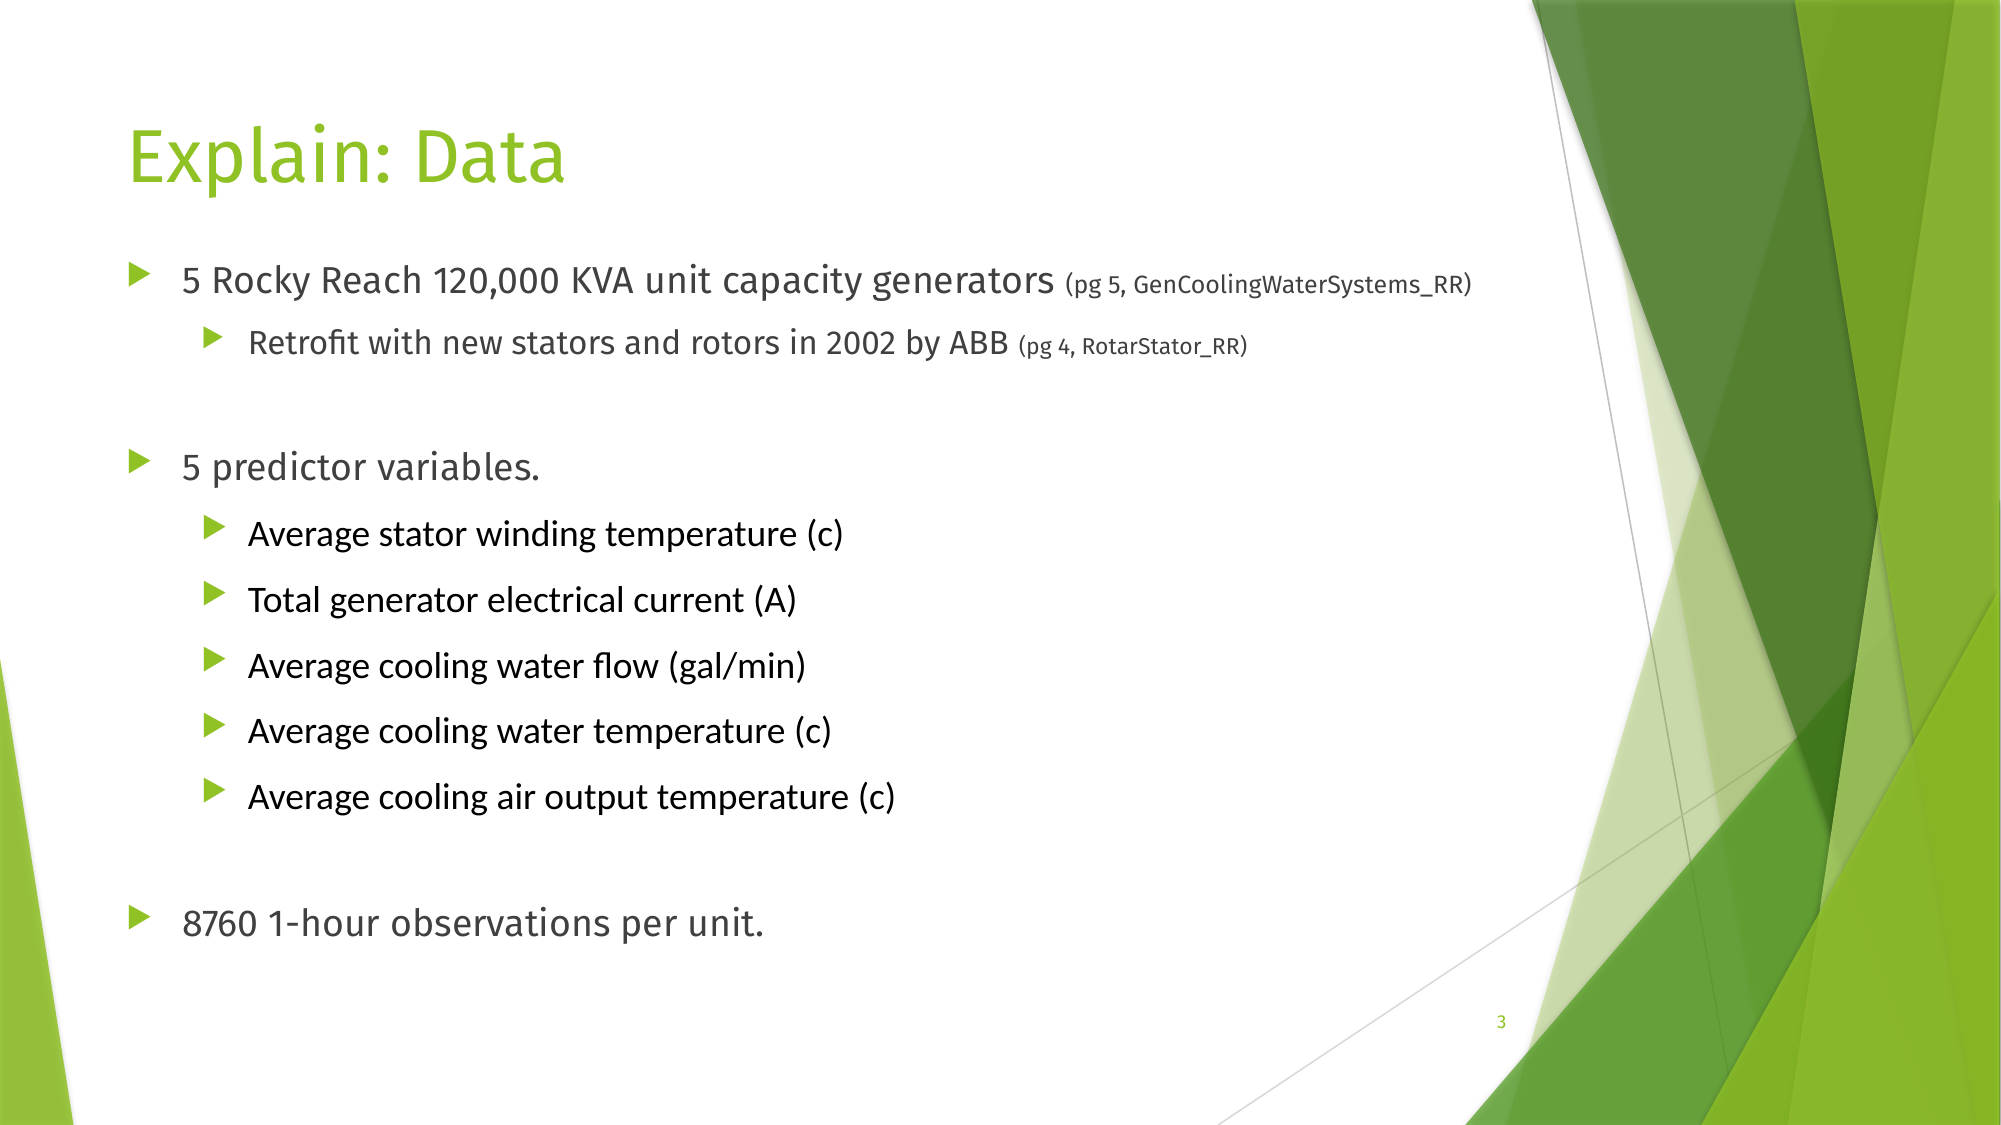

# Explain: Data
5 Rocky Reach 120,000 KVA unit capacity generators (pg 5, GenCoolingWaterSystems_RR)
Retrofit with new stators and rotors in 2002 by ABB (pg 4, RotarStator_RR)

5 predictor variables.
Average stator winding temperature (c)
Total generator electrical current (A)
Average cooling water flow (gal/min)
Average cooling water temperature (c)
Average cooling air output temperature (c)

8760 1-hour observations per unit.
3